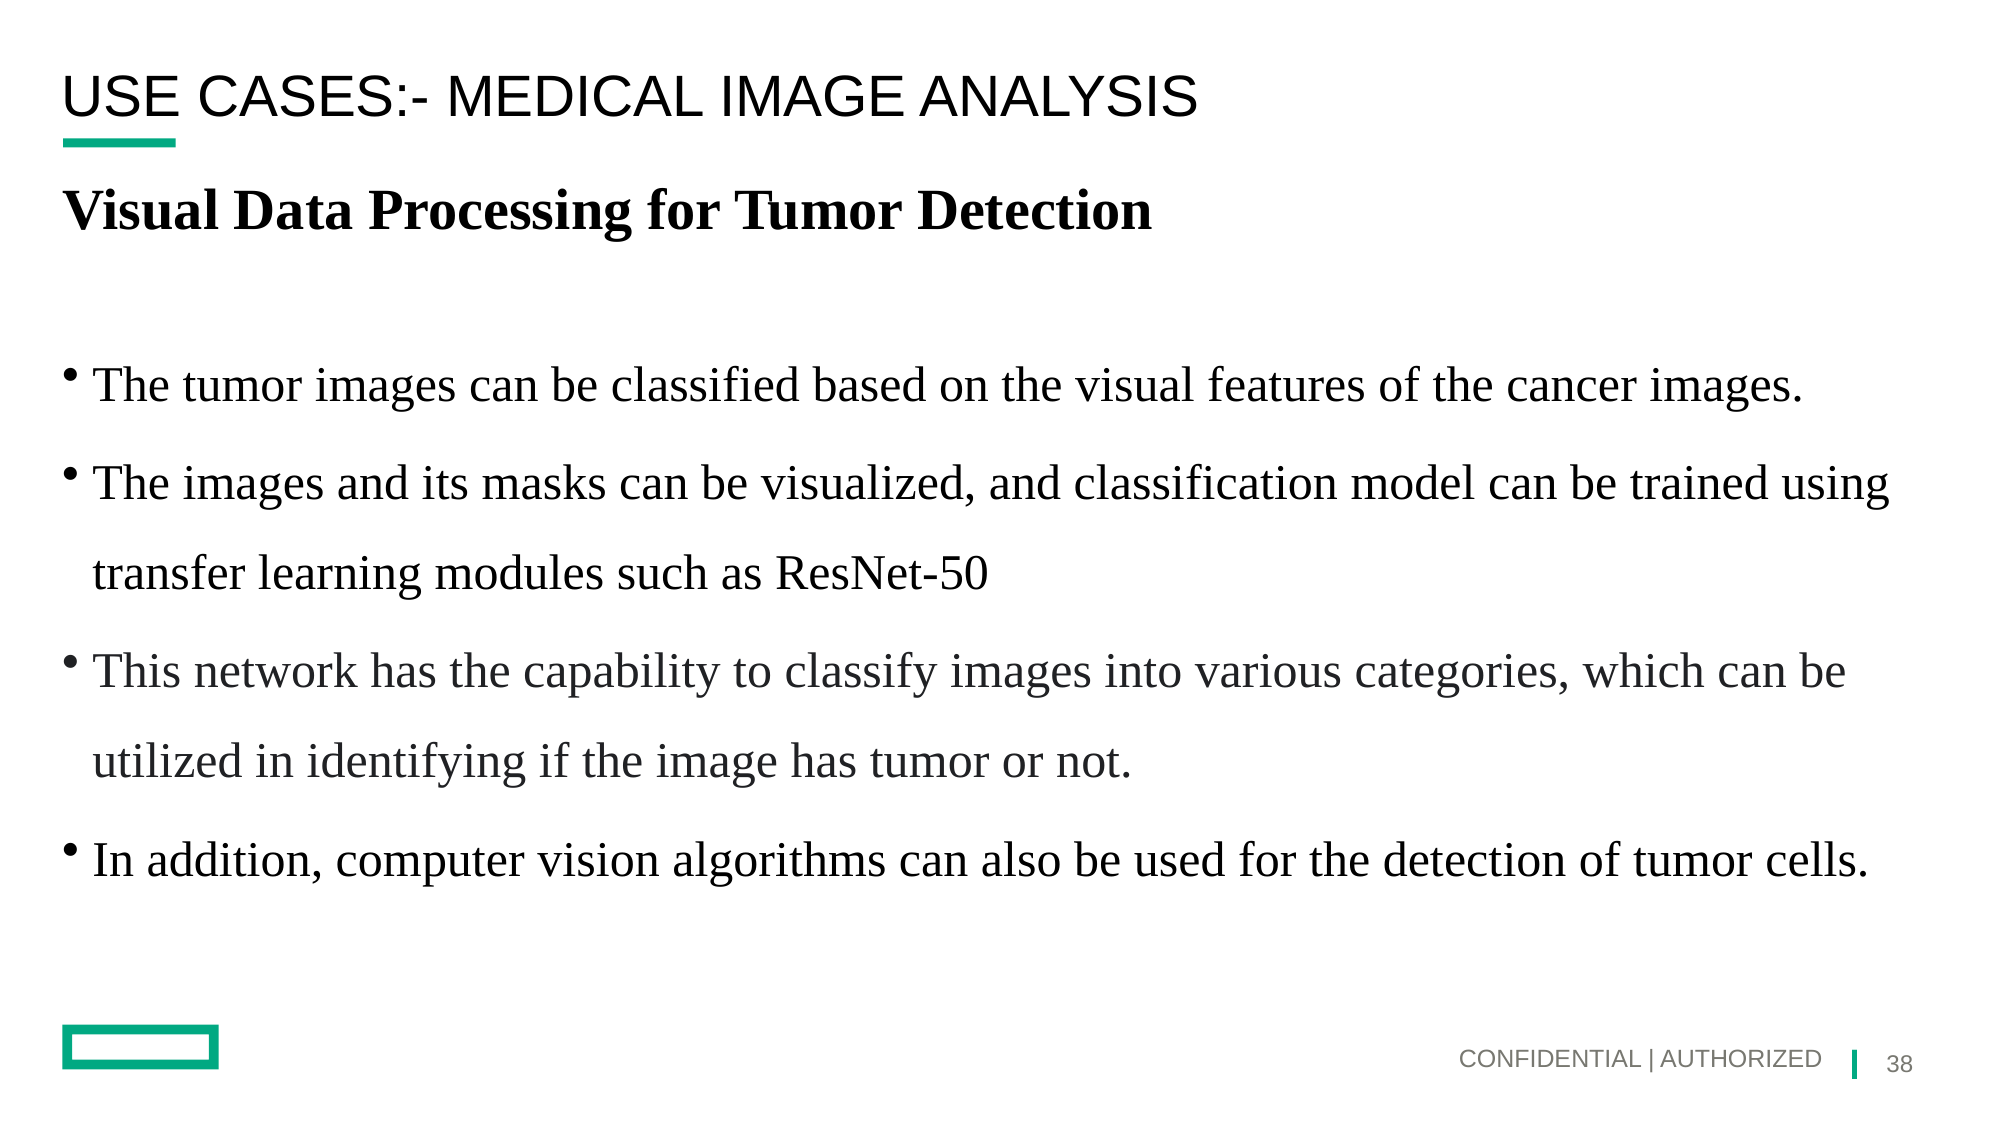

# Use cases:- medical image analysis
Visual Data Processing for Tumor Detection

The tumor images can be classified based on the visual features of the cancer images.
The images and its masks can be visualized, and classification model can be trained using transfer learning modules such as ResNet-50
This network has the capability to classify images into various categories, which can be utilized in identifying if the image has tumor or not.
In addition, computer vision algorithms can also be used for the detection of tumor cells.

CONFIDENTIAL | AUTHORIZED
38